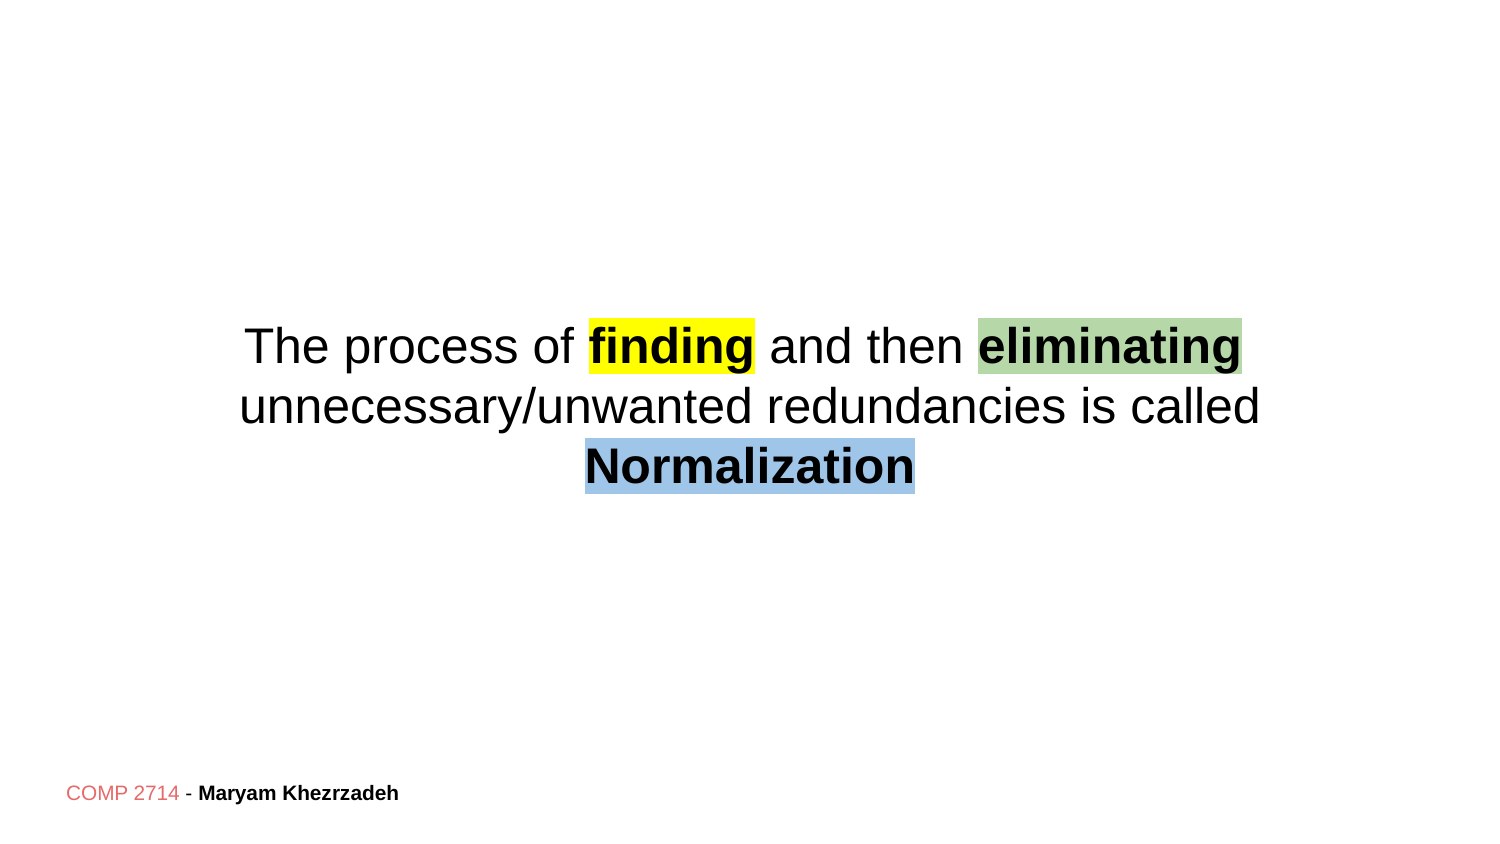

# The process of finding and then eliminating  unnecessary/unwanted redundancies is called Normalization